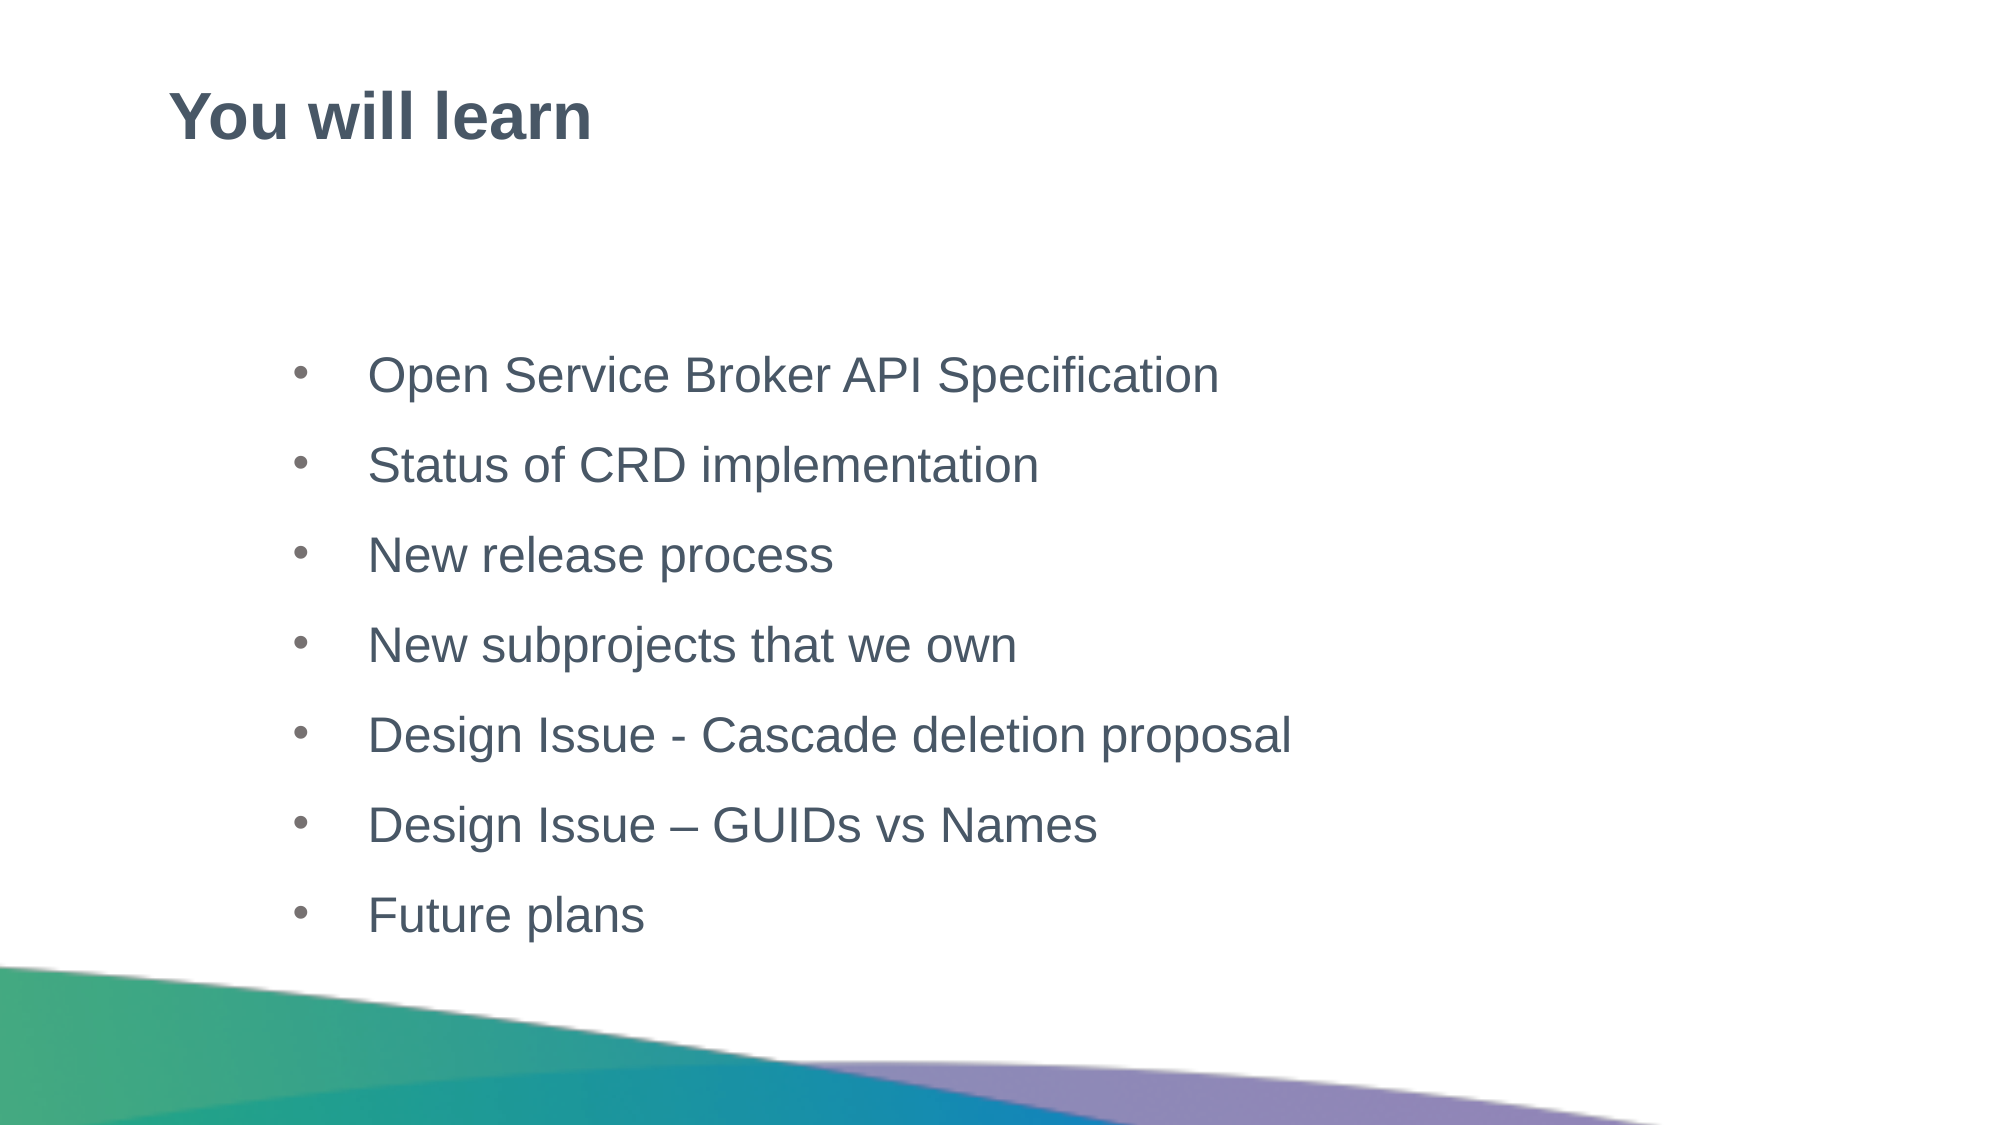

You will learn
Open Service Broker API Specification
Status of CRD implementation
New release process
New subprojects that we own
Design Issue - Cascade deletion proposal
Design Issue – GUIDs vs Names
Future plans